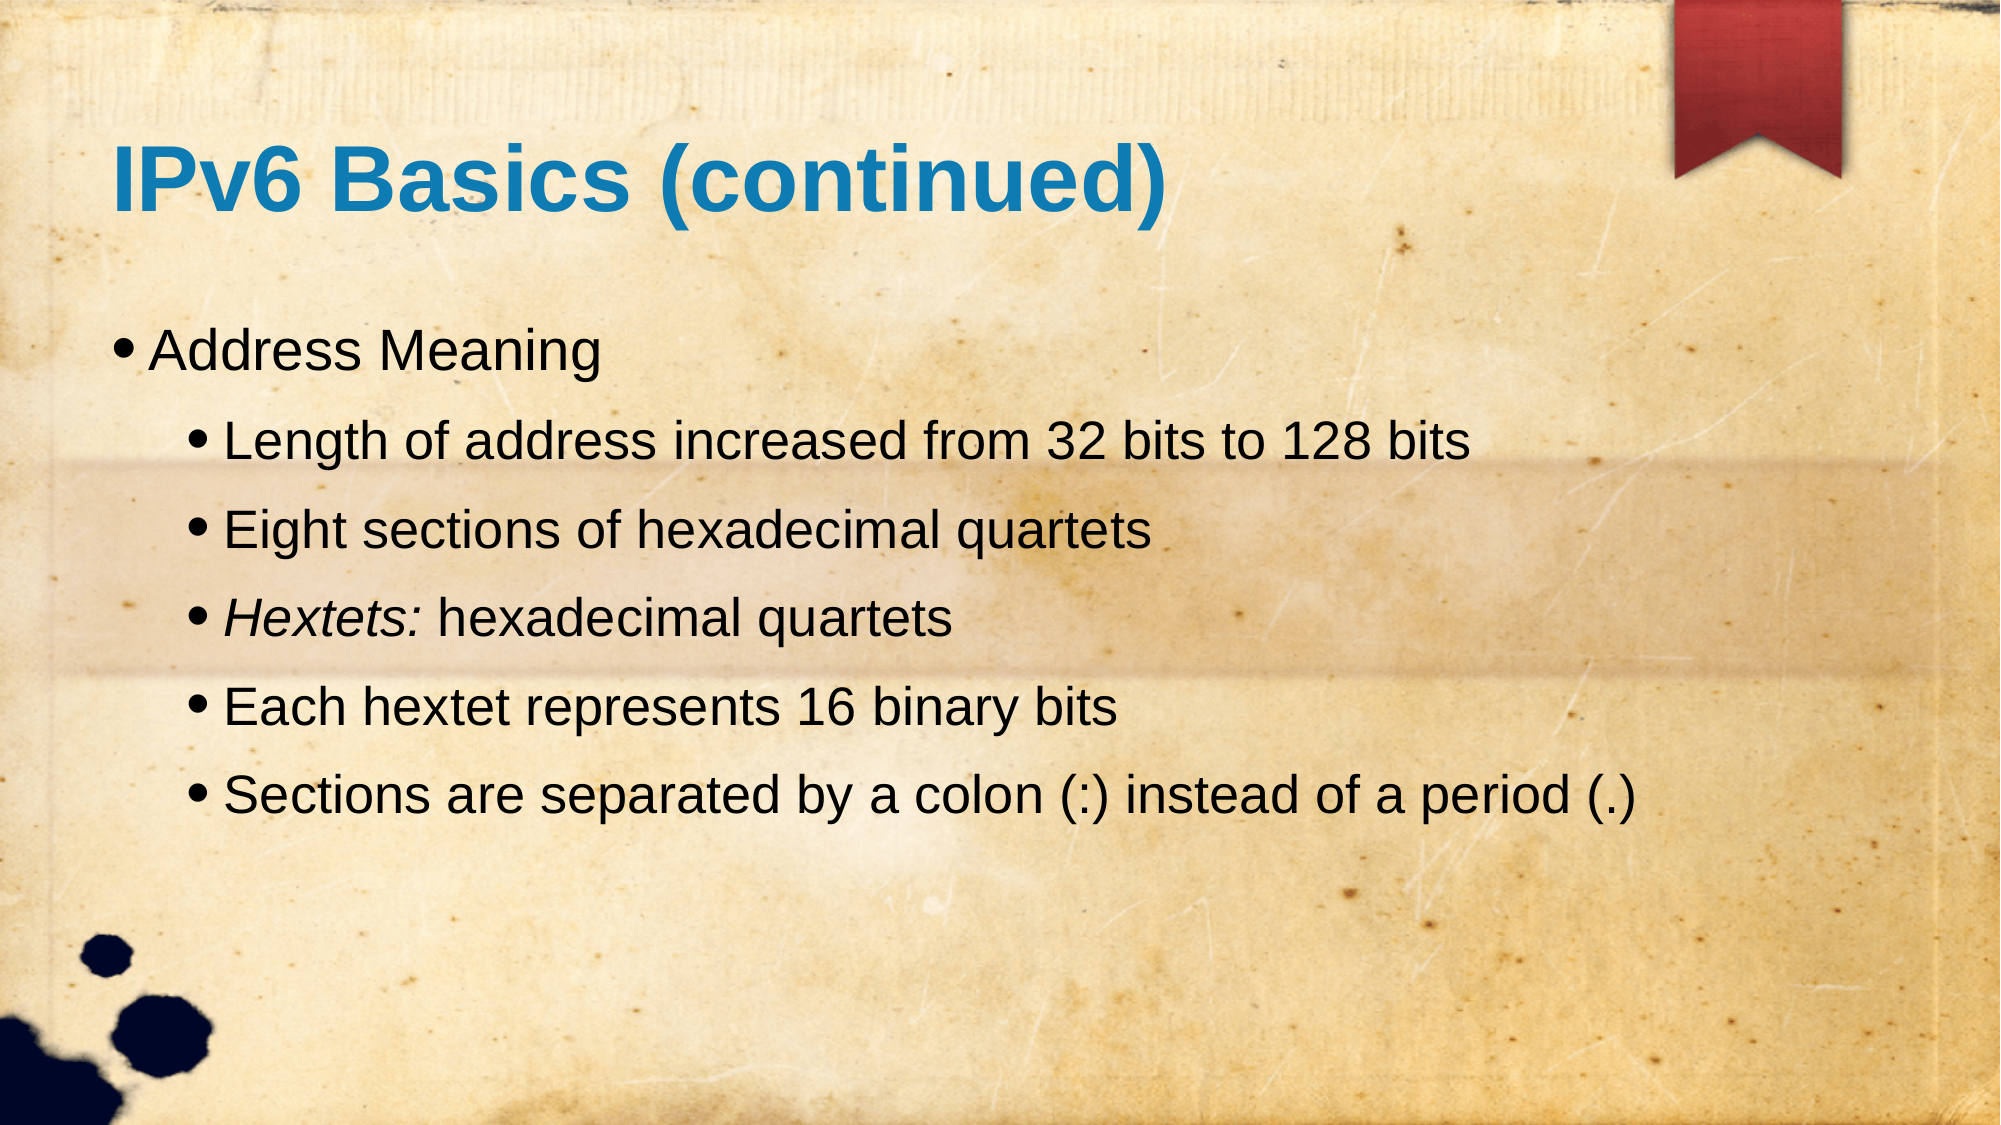

IPv6 Basics (continued)
Address Meaning
Length of address increased from 32 bits to 128 bits
Eight sections of hexadecimal quartets
Hextets: hexadecimal quartets
Each hextet represents 16 binary bits
Sections are separated by a colon (:) instead of a period (.)